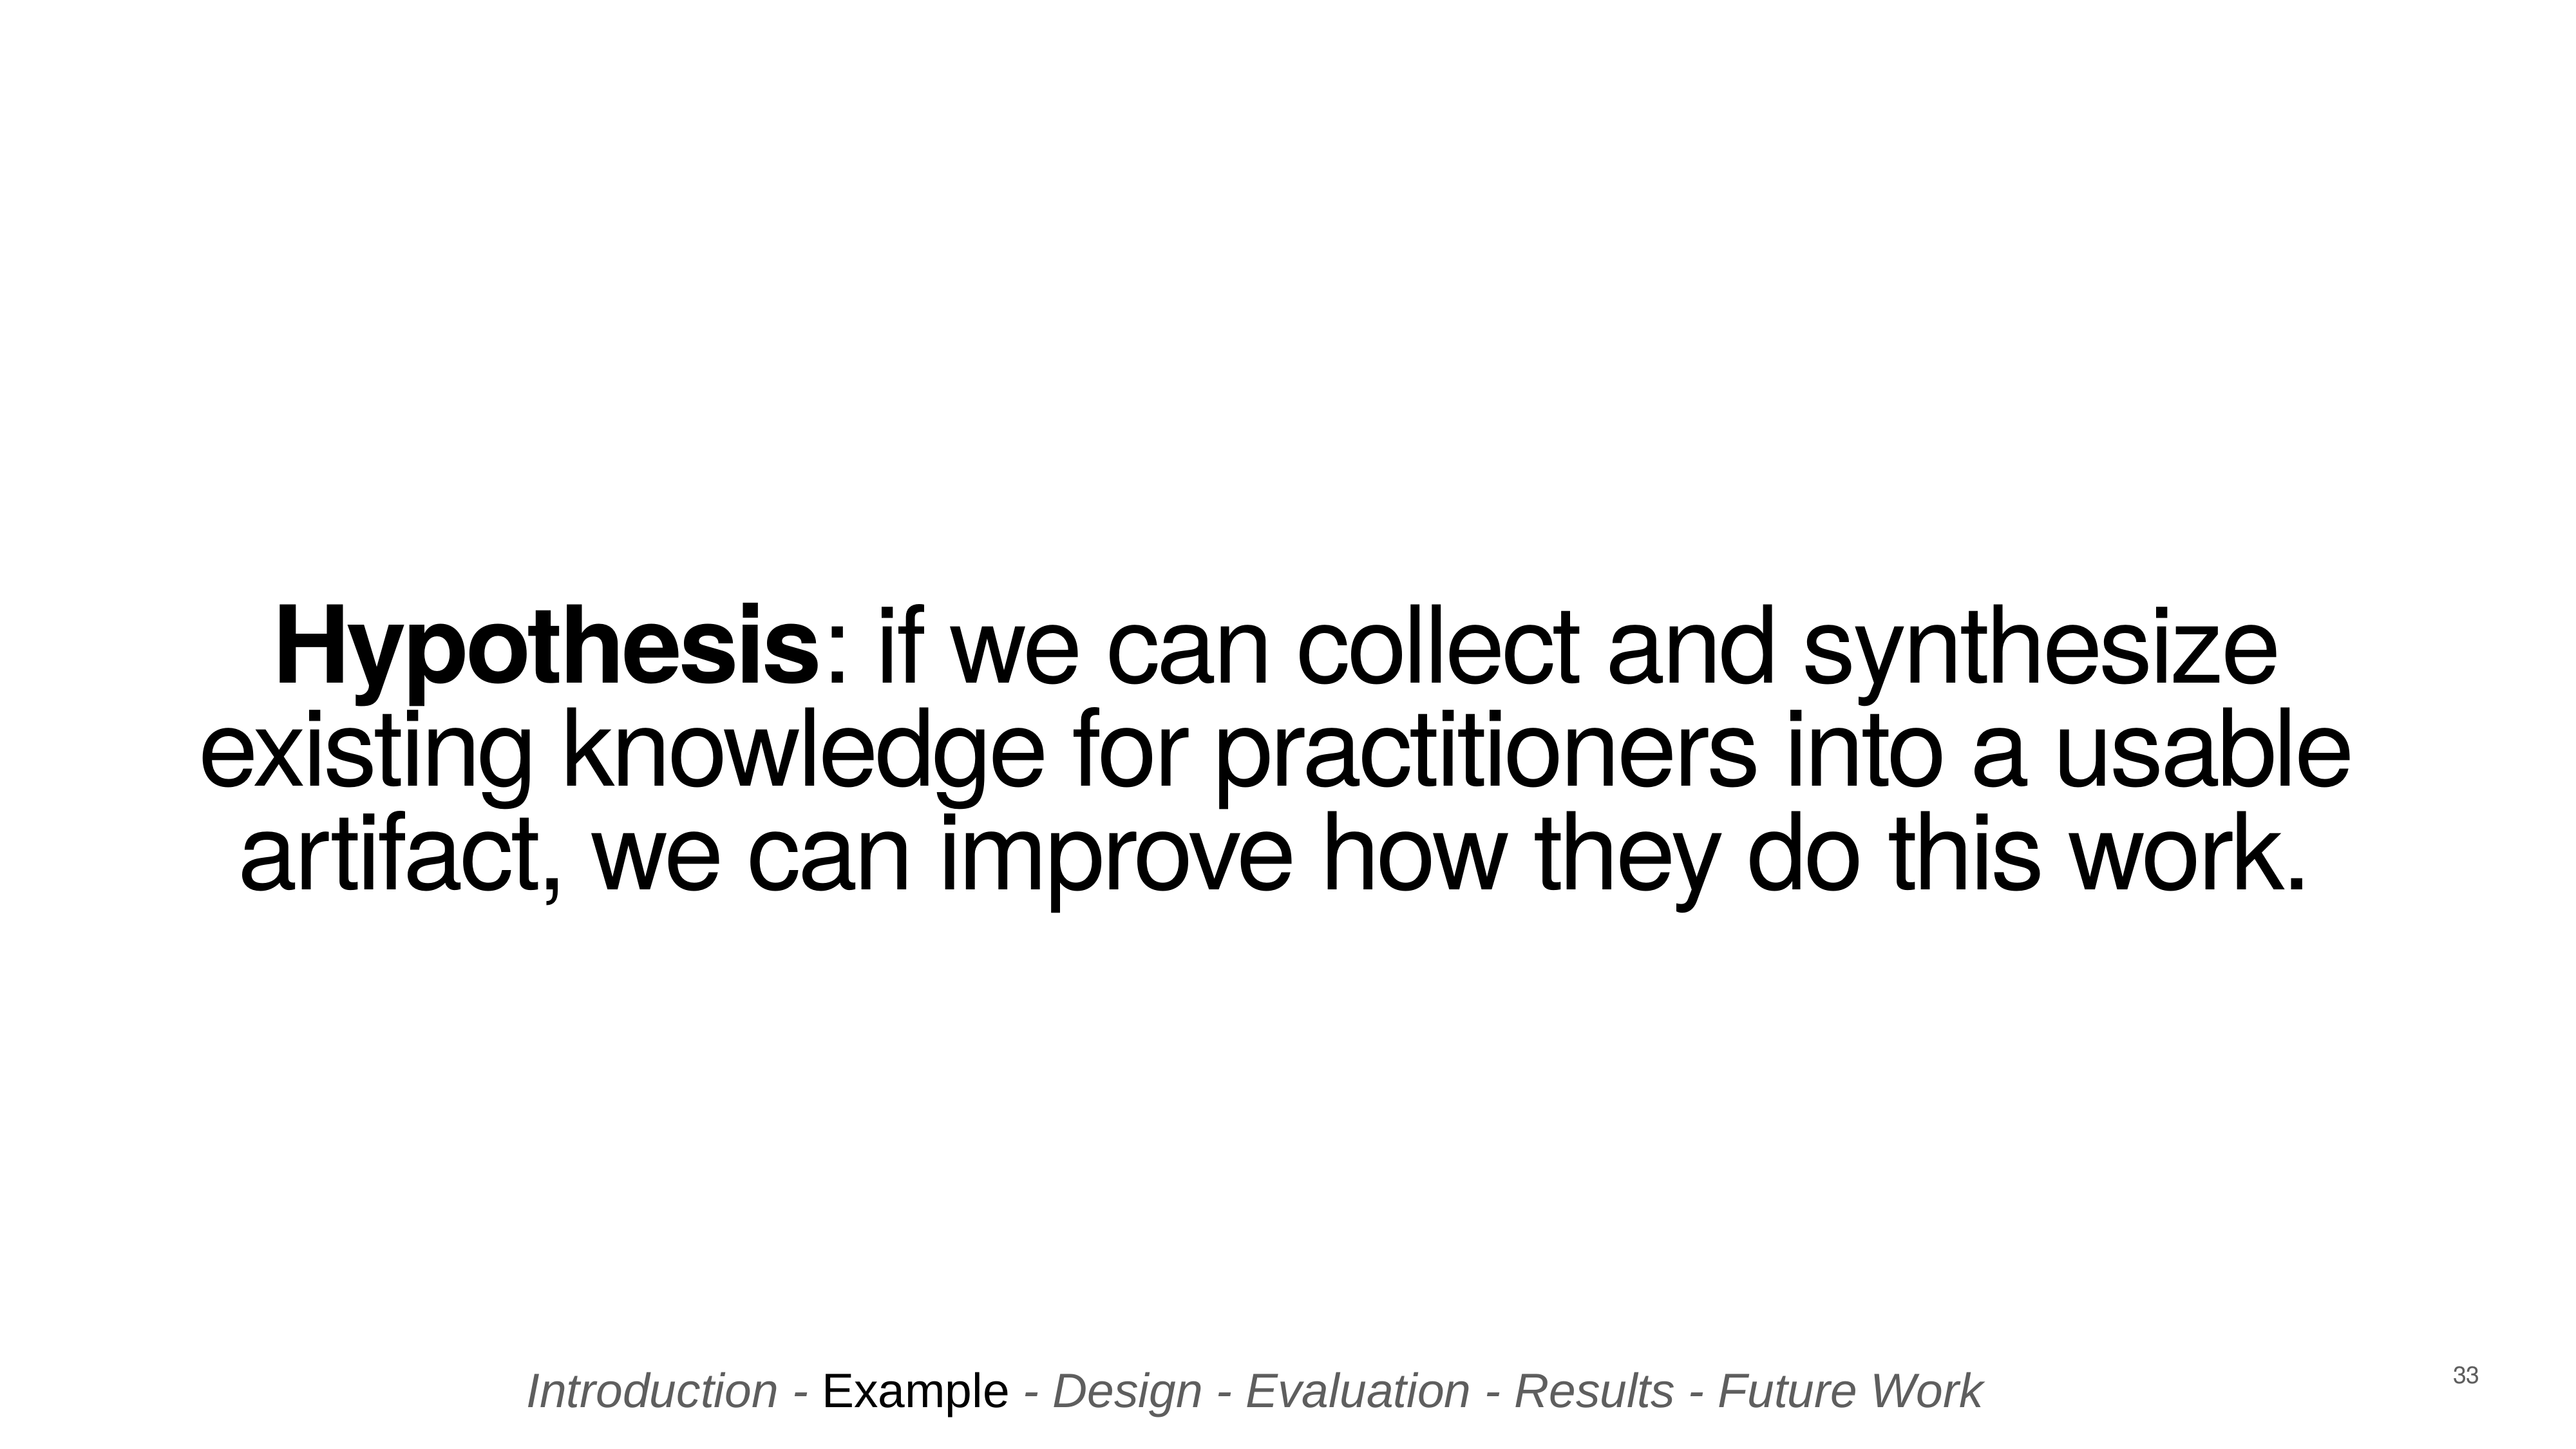

# Hypothesis: if we can collect and synthesize existing knowledge for practitioners into a usable artifact, we can improve how they do this work.
Introduction - Example - Design - Evaluation - Results - Future Work
33